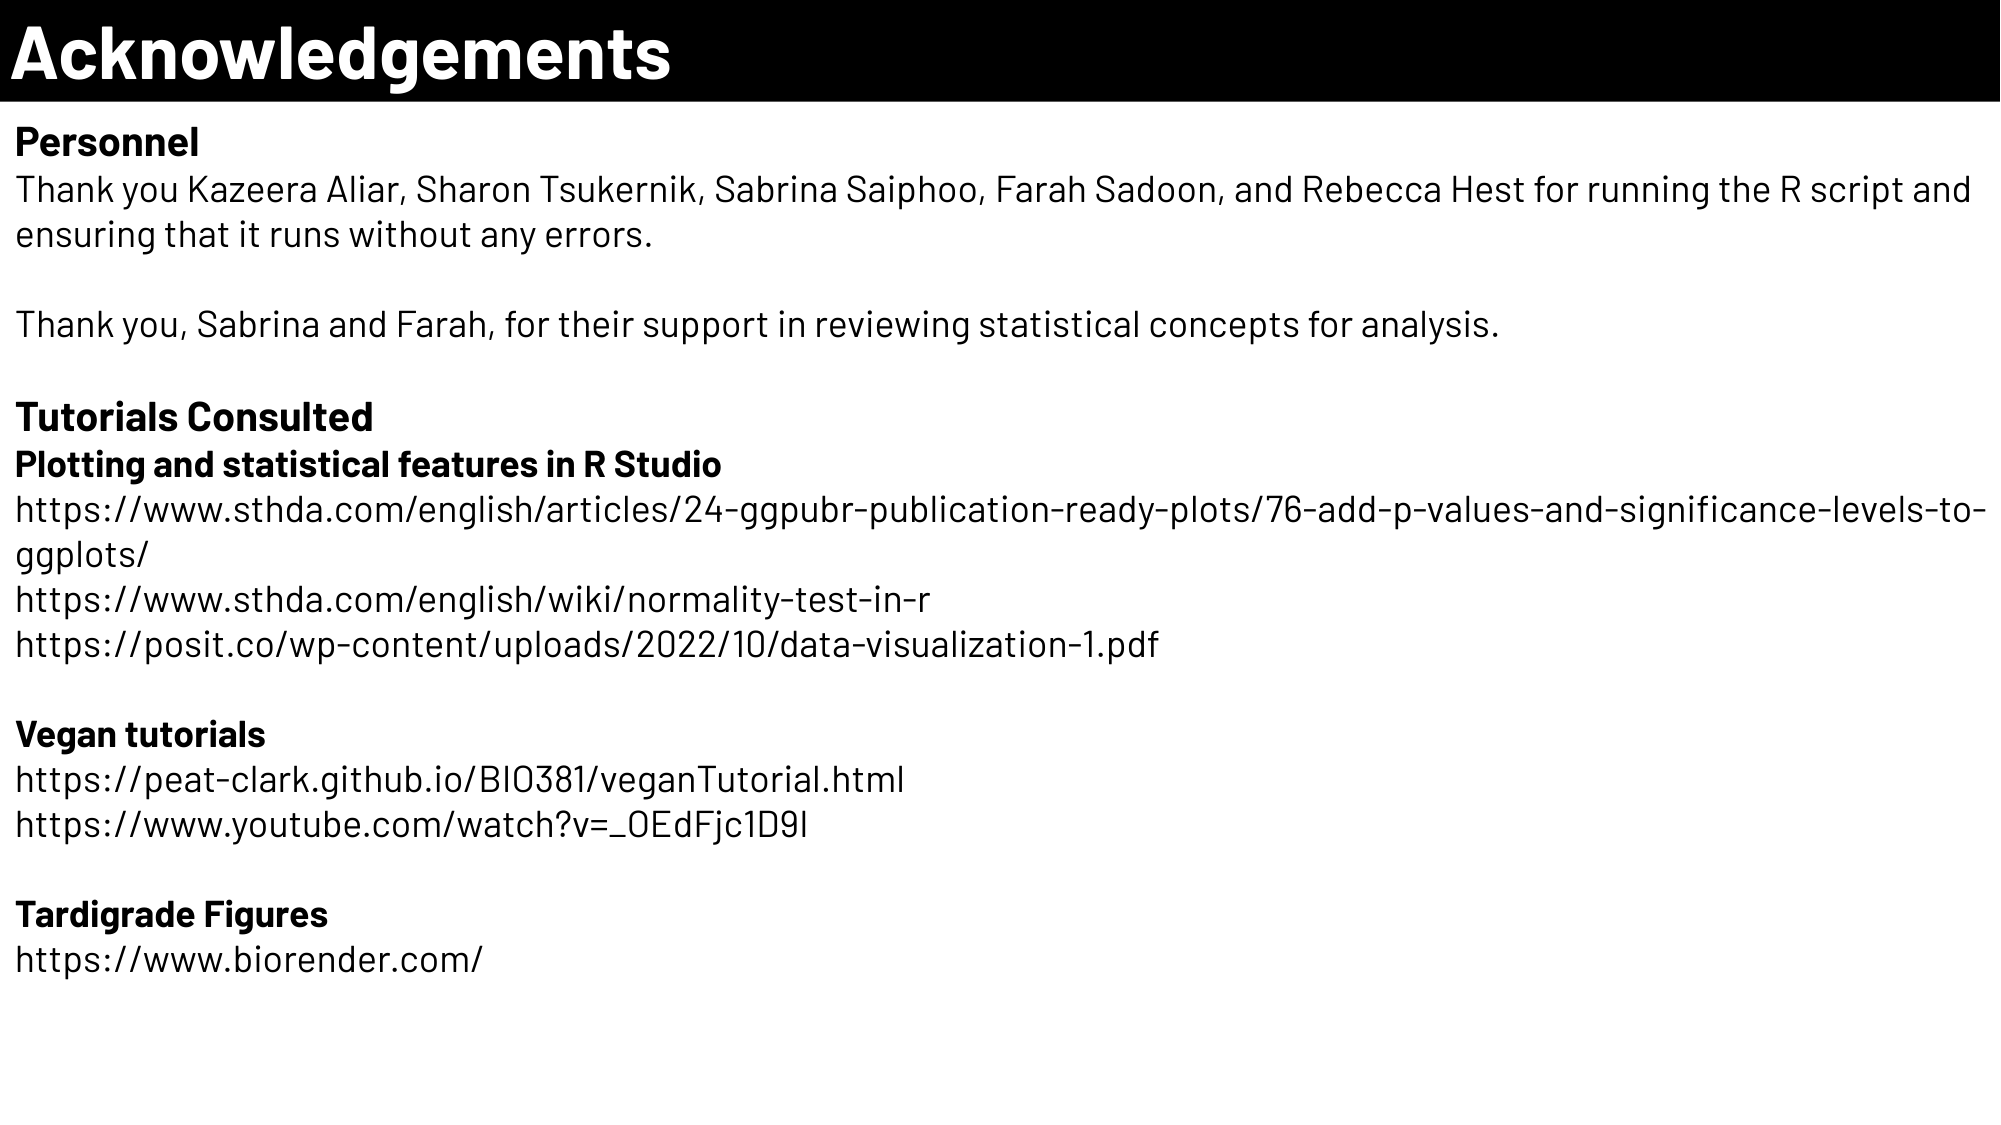

Acknowledgements
Personnel
Thank you Kazeera Aliar, Sharon Tsukernik, Sabrina Saiphoo, Farah Sadoon, and Rebecca Hest for running the R script and ensuring that it runs without any errors.

Thank you, Sabrina and Farah, for their support in reviewing statistical concepts for analysis.

Tutorials Consulted
Plotting and statistical features in R Studio
https://www.sthda.com/english/articles/24-ggpubr-publication-ready-plots/76-add-p-values-and-significance-levels-to-ggplots/
https://www.sthda.com/english/wiki/normality-test-in-r
https://posit.co/wp-content/uploads/2022/10/data-visualization-1.pdf

Vegan tutorials
https://peat-clark.github.io/BIO381/veganTutorial.html
https://www.youtube.com/watch?v=_OEdFjc1D9I

Tardigrade Figures
https://www.biorender.com/